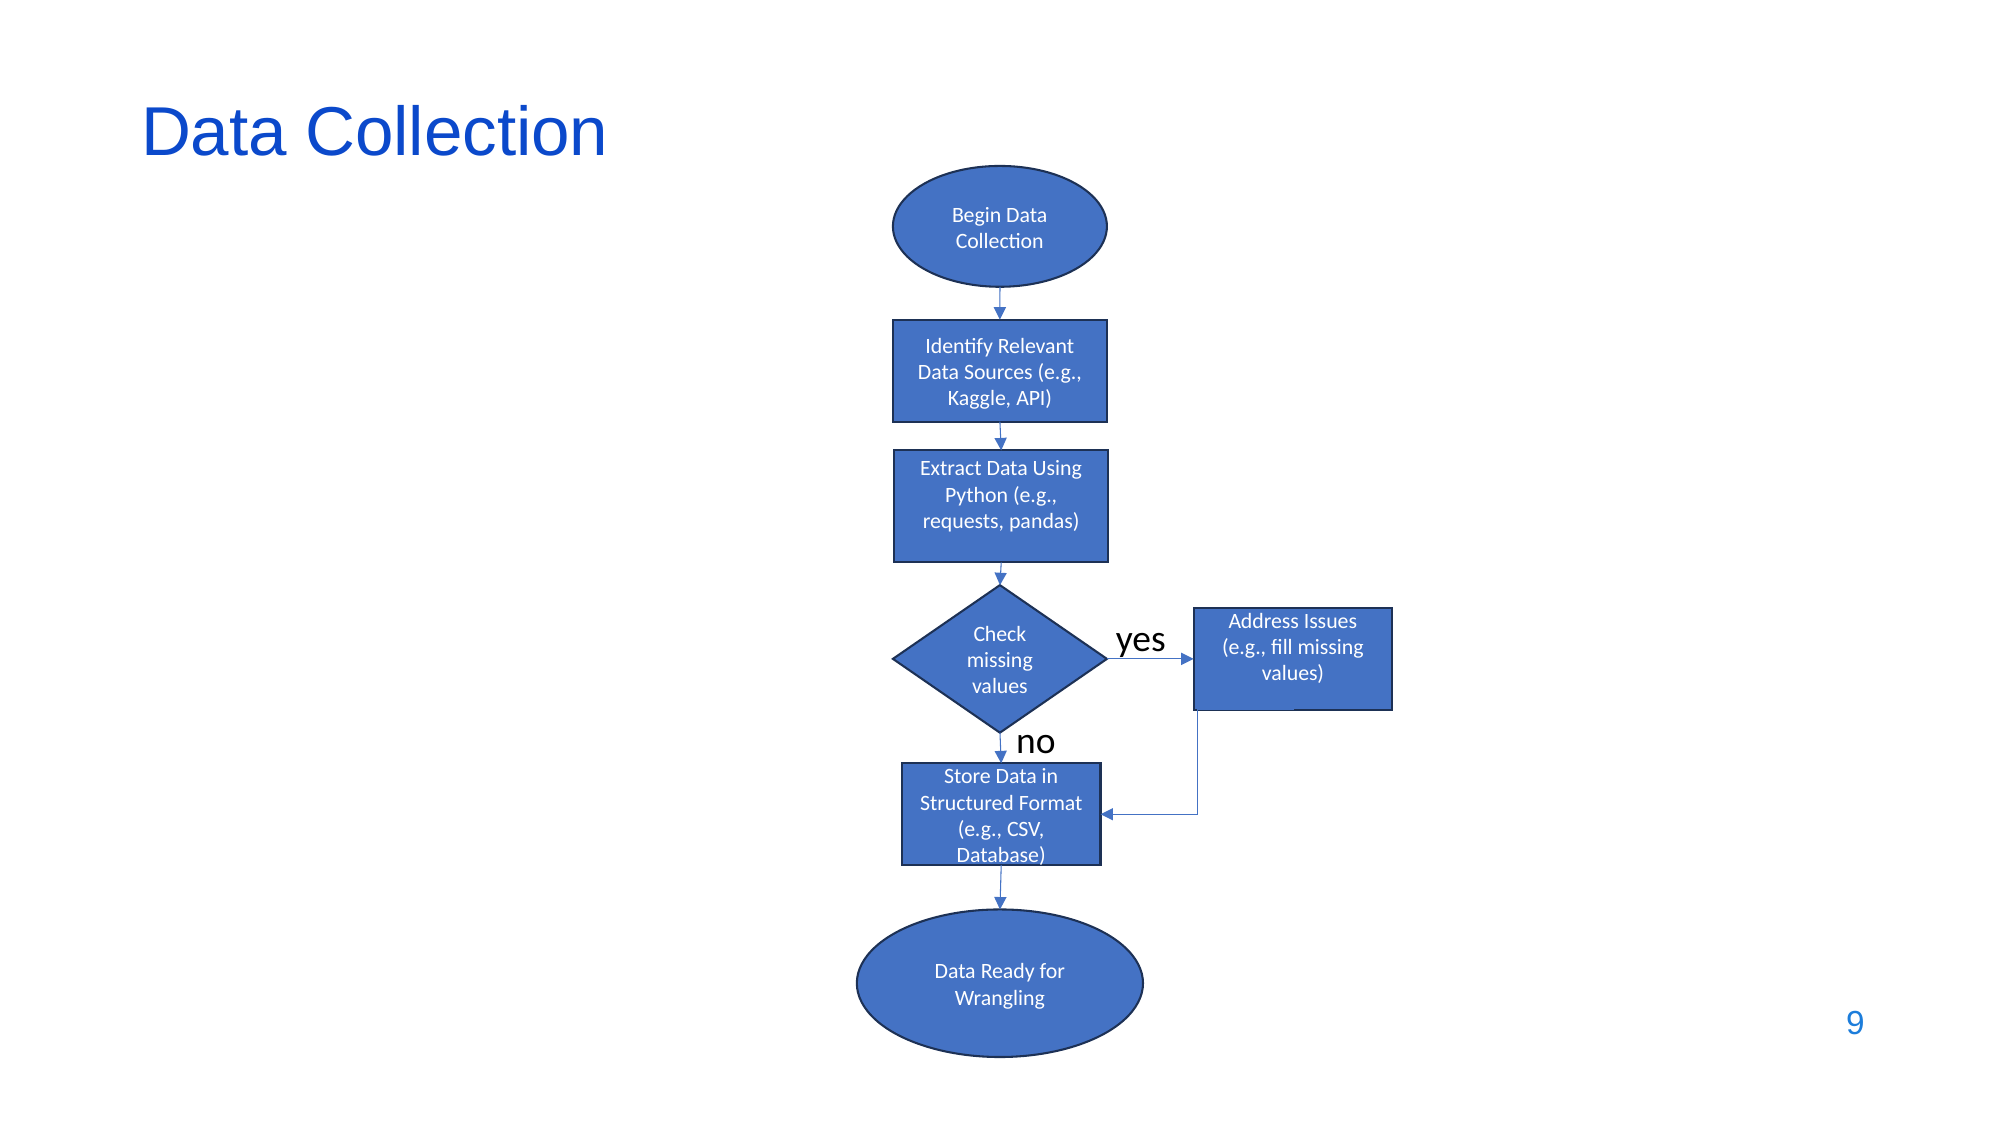

Data Collection

Begin Data Collection

Identify Relevant Data Sources (e.g., Kaggle, API)

Extract Data Using Python (e.g., requests, pandas)

Check missing values
yes
Address Issues (e.g., fill missing values)

no

Store Data in Structured Format (e.g., CSV, Database)

Data Ready for Wrangling
9